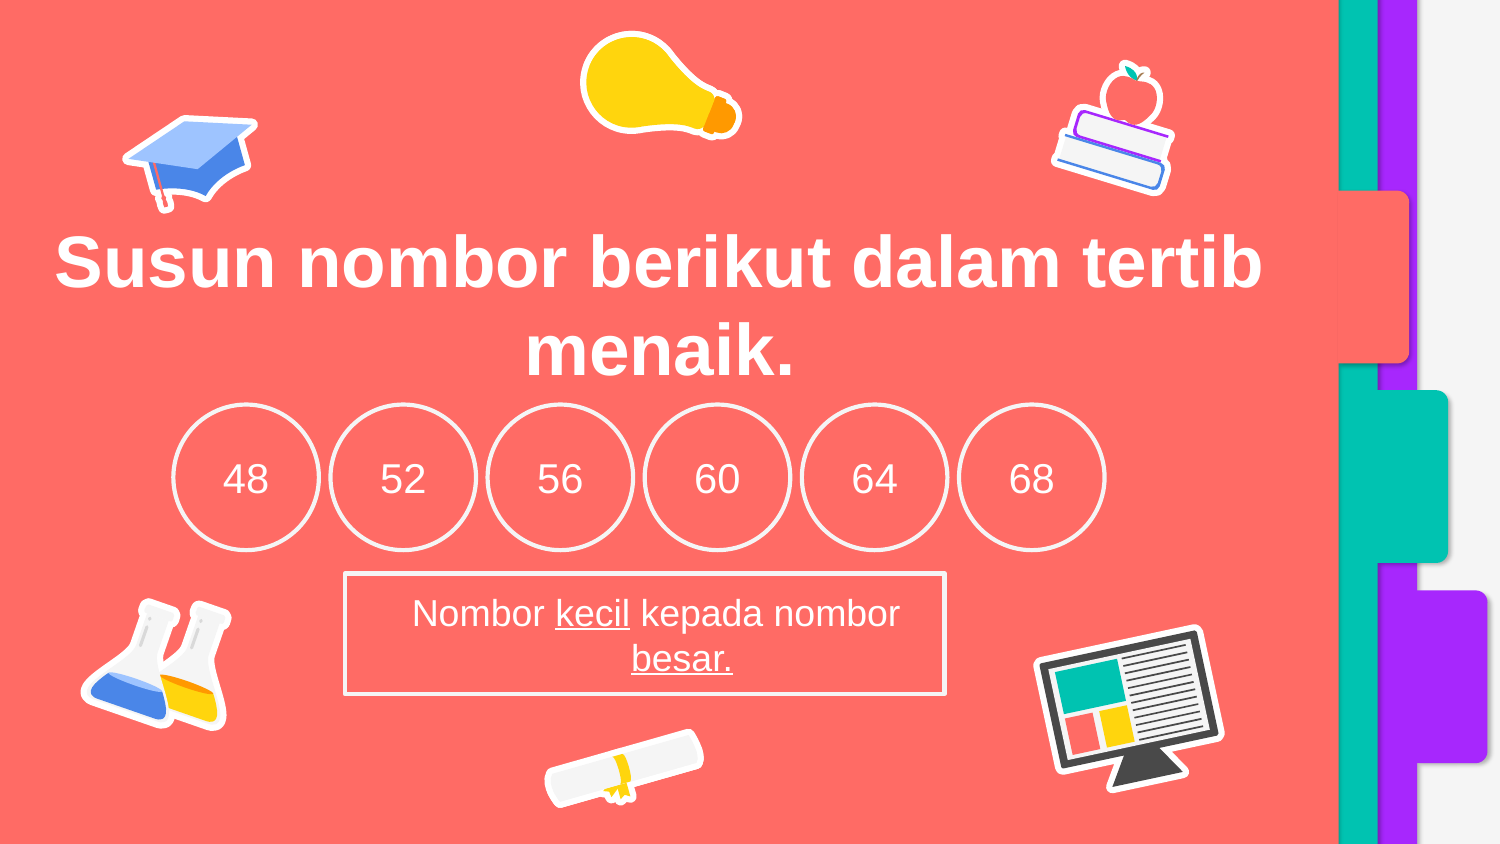

# Susun nombor berikut dalam tertib menaik.
48
52
56
60
64
68
Nombor kecil kepada nombor besar.